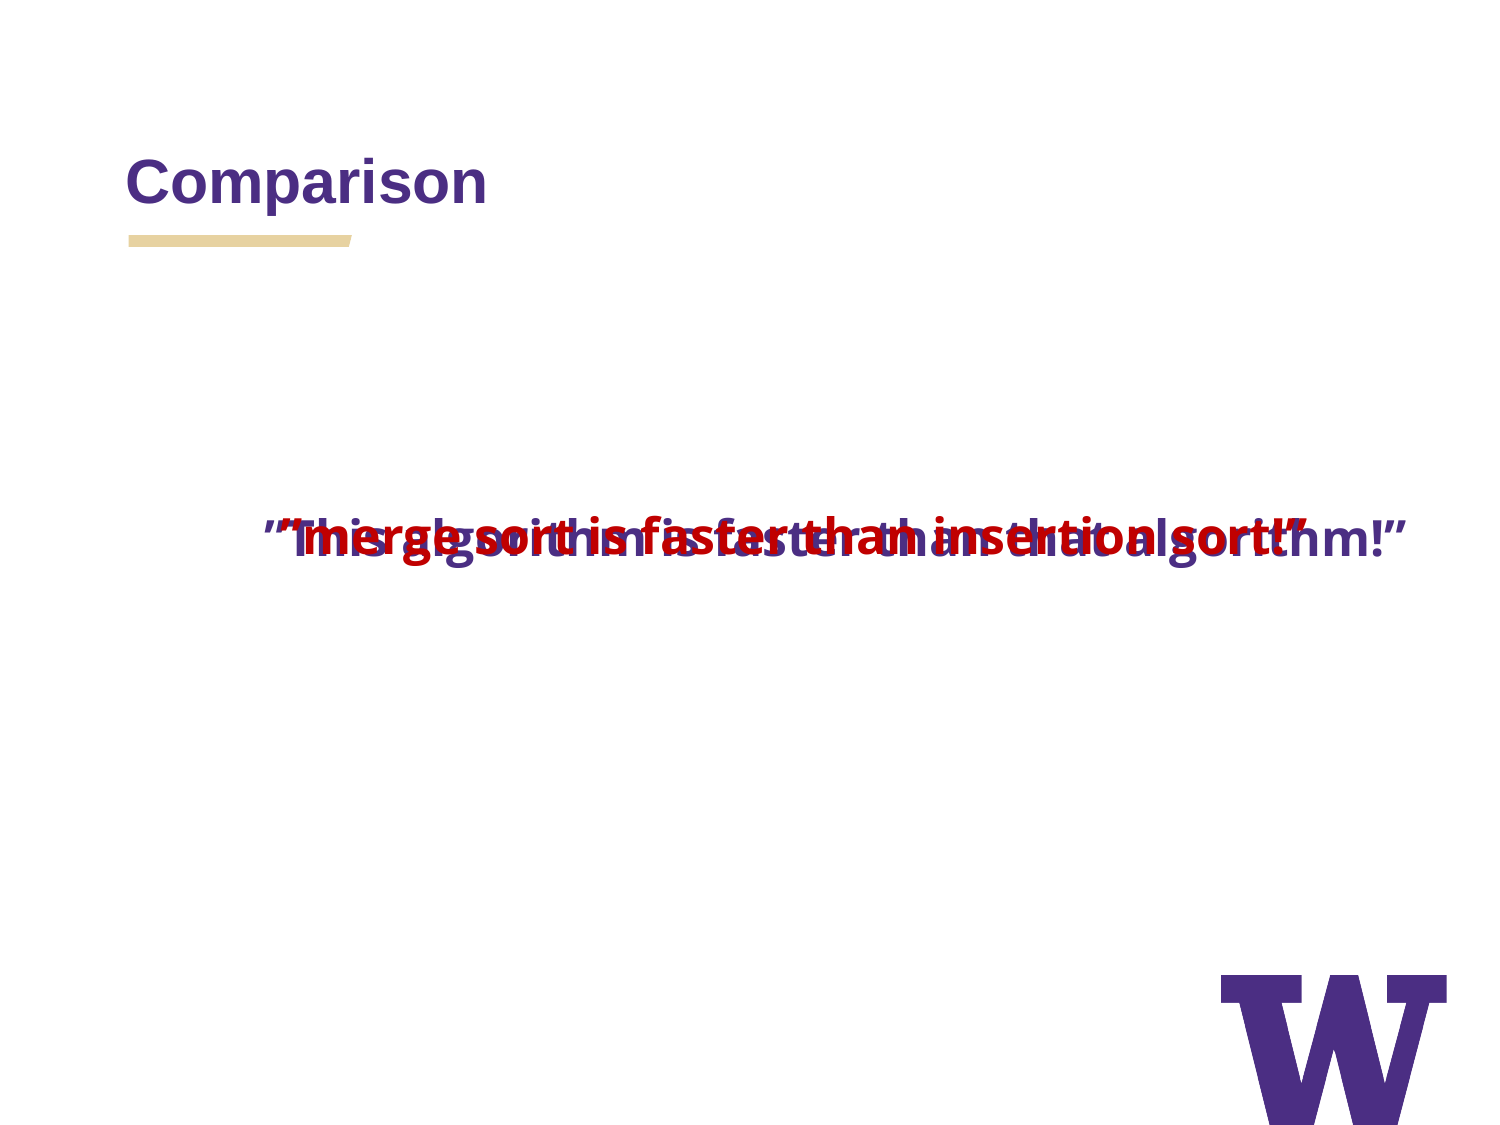

# Comparison
”merge sort is faster than insertion sort!”
”This algorithm is faster than that algorithm!”